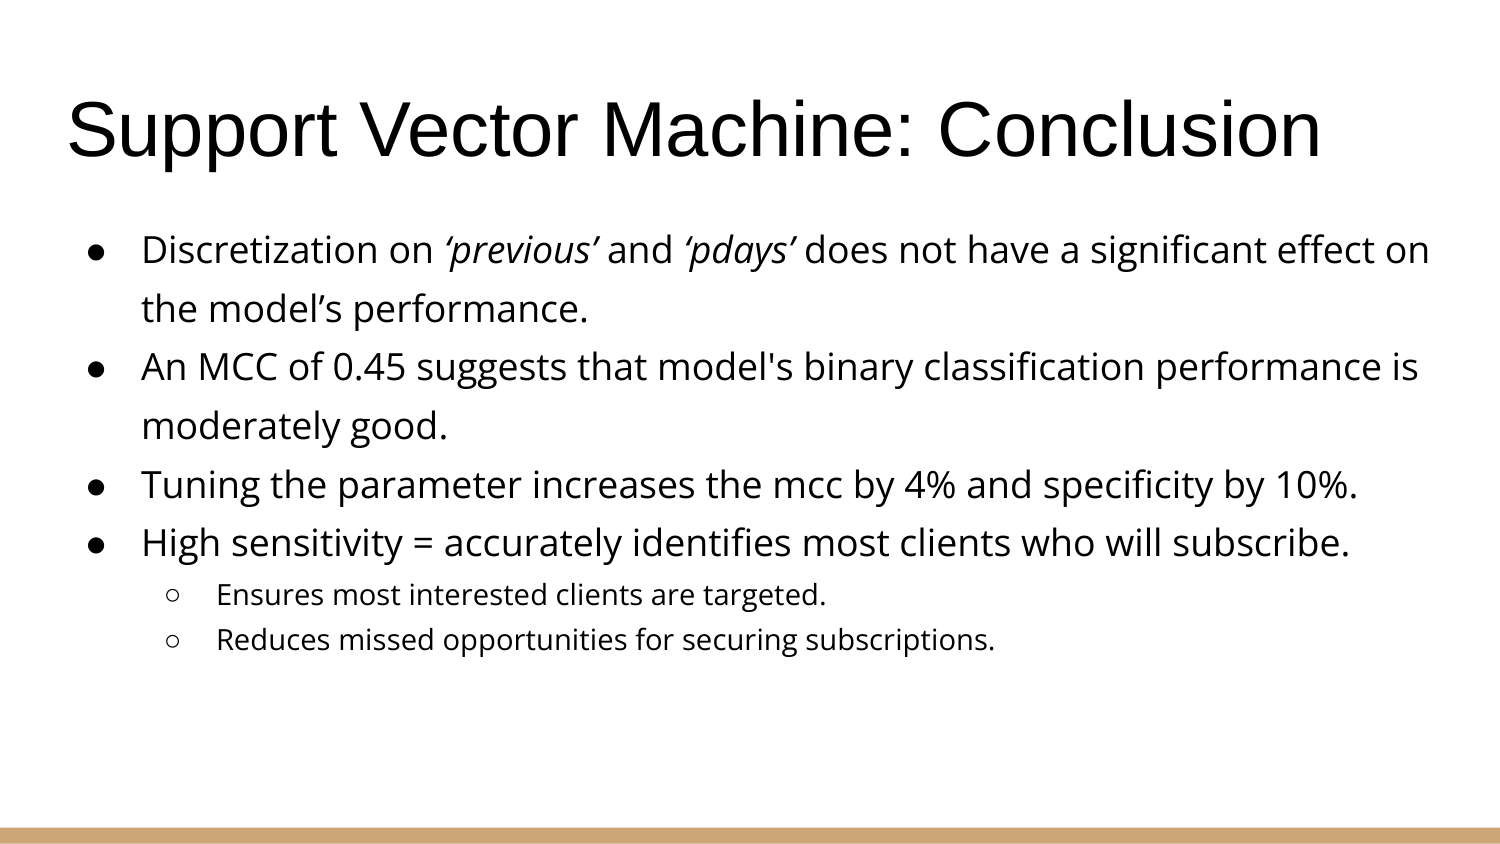

# Support Vector Machine: Conclusion
Discretization on ‘previous’ and ‘pdays’ does not have a significant effect on the model’s performance.
An MCC of 0.45 suggests that model's binary classification performance is moderately good.
Tuning the parameter increases the mcc by 4% and specificity by 10%.
High sensitivity = accurately identifies most clients who will subscribe.
Ensures most interested clients are targeted.
Reduces missed opportunities for securing subscriptions.